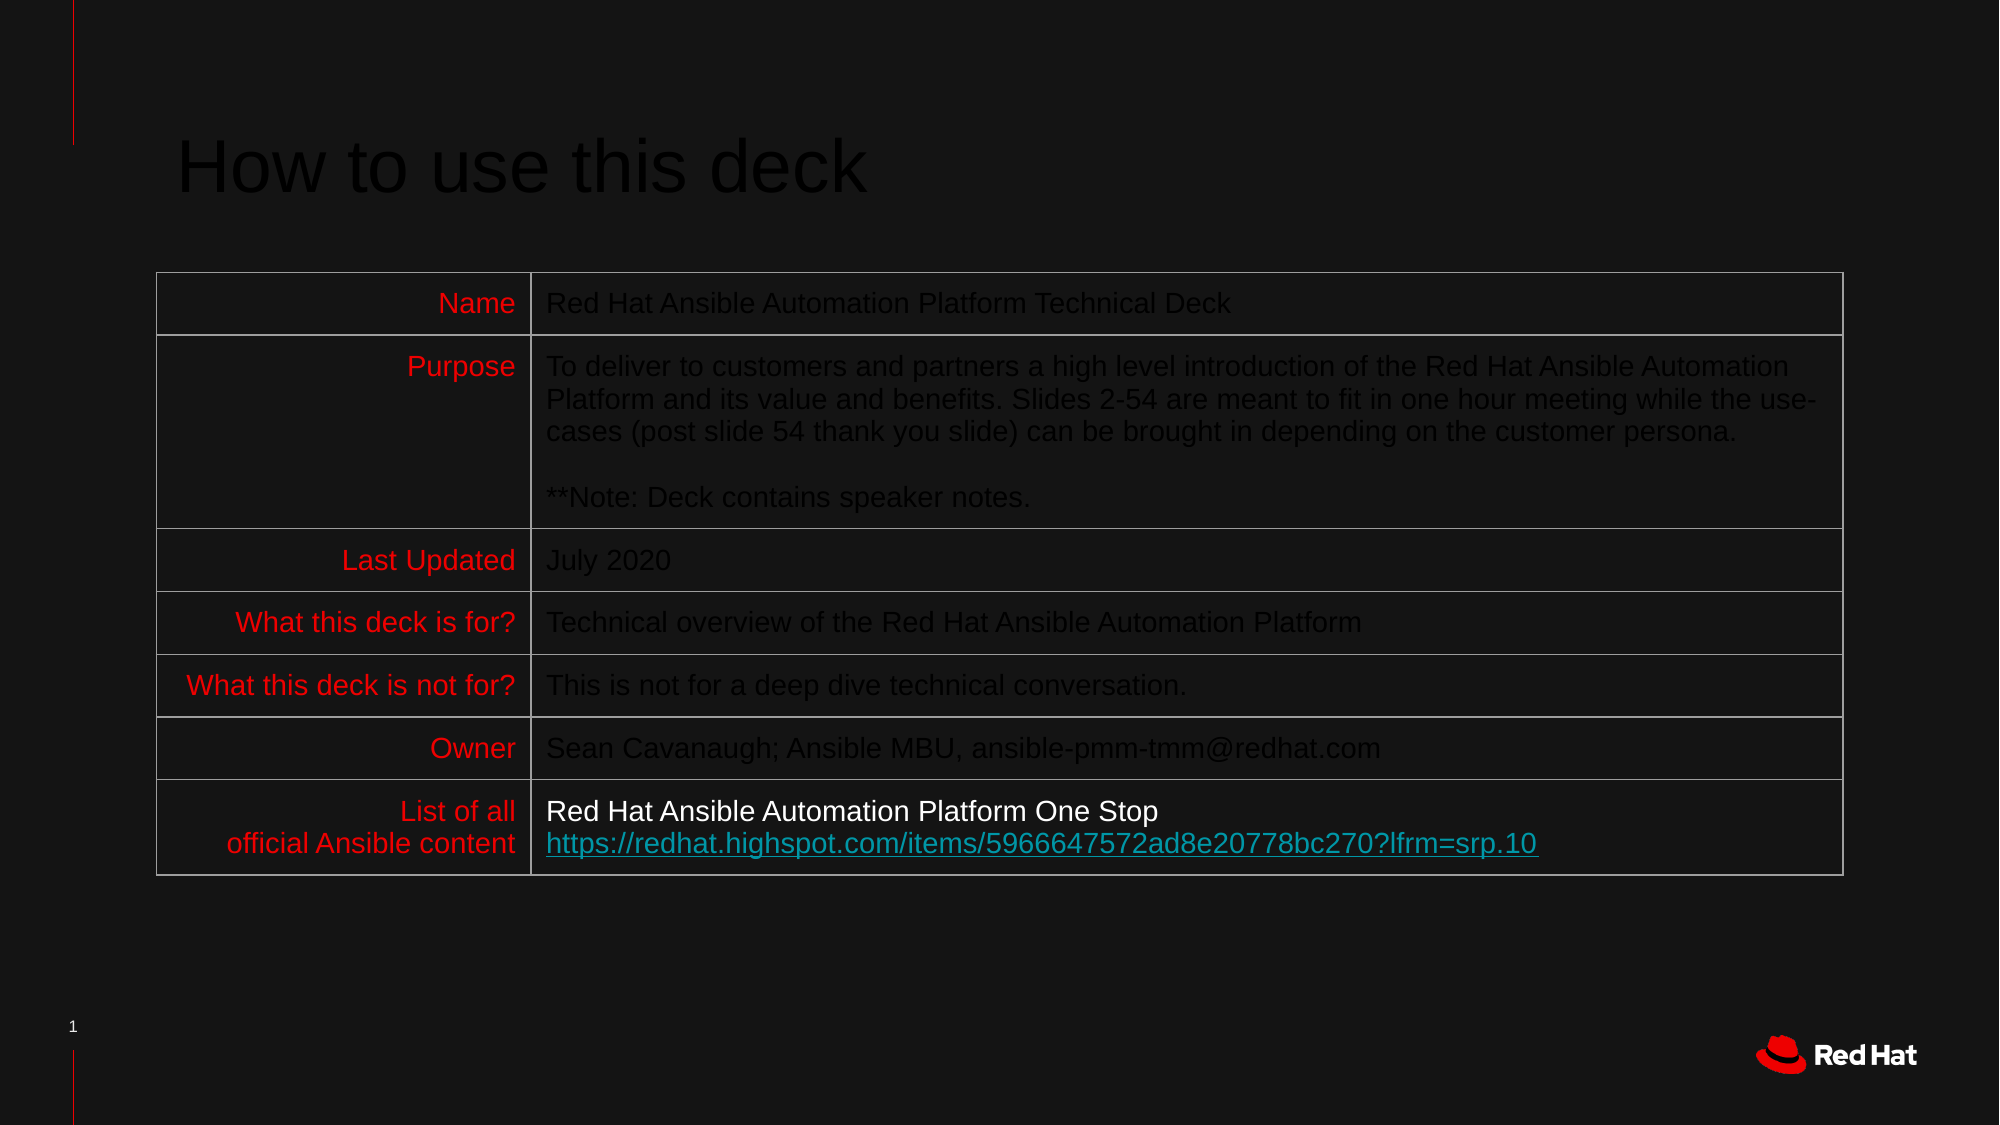

How to use this deck
| Name | Red Hat Ansible Automation Platform Technical Deck |
| --- | --- |
| Purpose | To deliver to customers and partners a high level introduction of the Red Hat Ansible Automation Platform and its value and benefits. Slides 2-54 are meant to fit in one hour meeting while the use-cases (post slide 54 thank you slide) can be brought in depending on the customer persona. \*\*Note: Deck contains speaker notes. |
| Last Updated | July 2020 |
| What this deck is for? | Technical overview of the Red Hat Ansible Automation Platform |
| What this deck is not for? | This is not for a deep dive technical conversation. |
| Owner | Sean Cavanaugh; Ansible MBU, ansible-pmm-tmm@redhat.com |
| List of all official Ansible content | Red Hat Ansible Automation Platform One Stop https://redhat.highspot.com/items/5966647572ad8e20778bc270?lfrm=srp.10 |
1